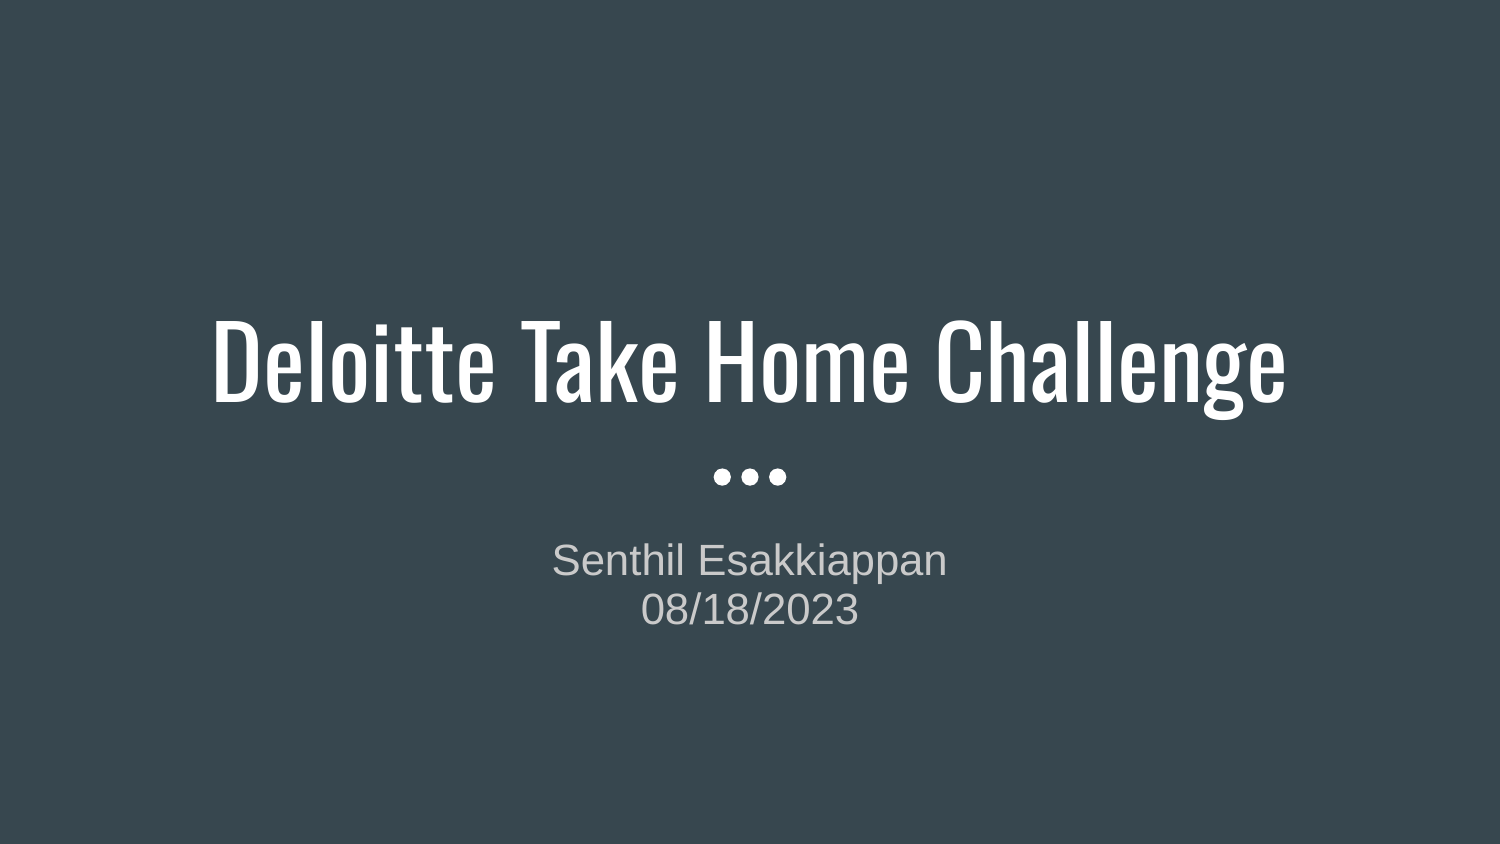

# Deloitte Take Home Challenge
Senthil Esakkiappan
08/18/2023